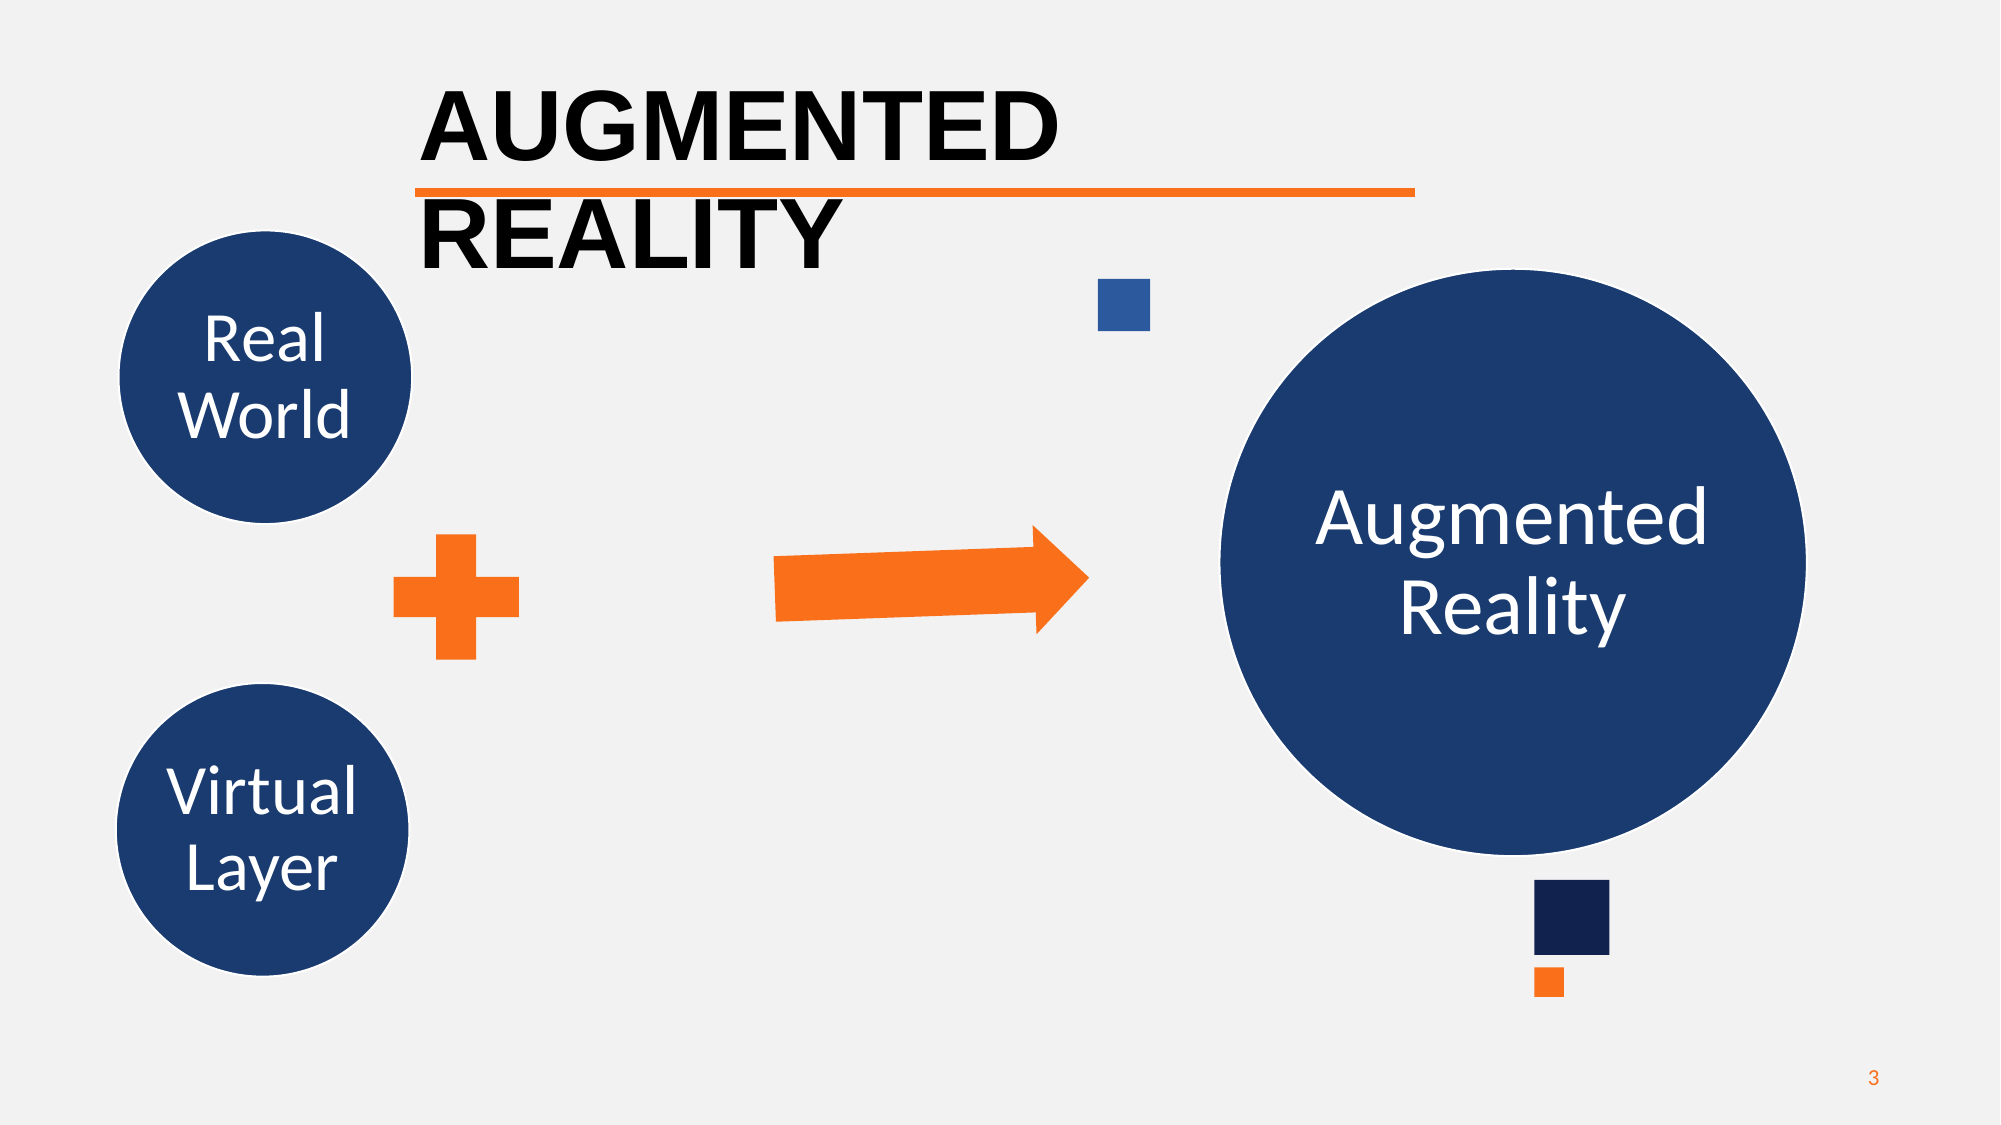

# AUGMENTED REALITY

Real World

Virtual Layer

Augmented Reality